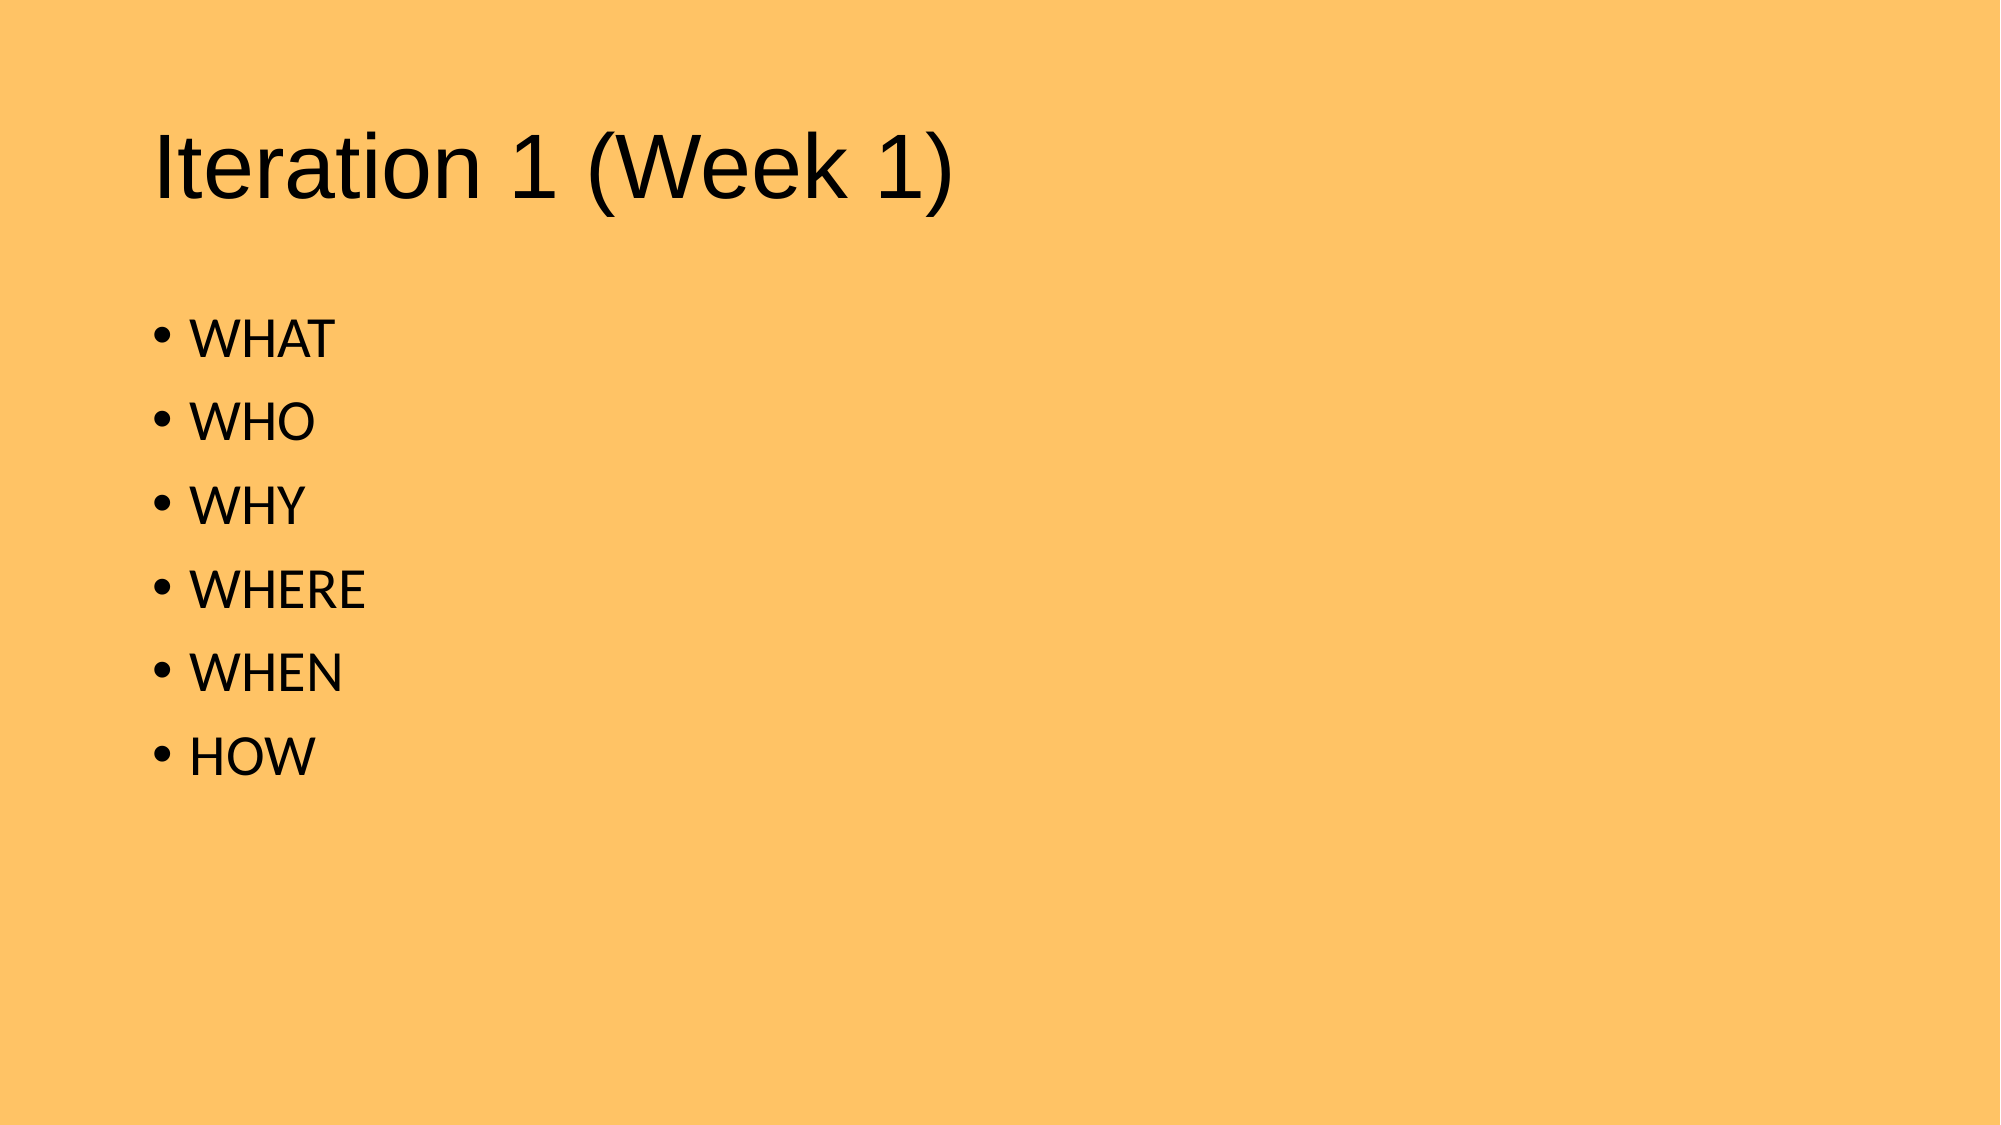

# Iteration 1 (Week 1)
WHAT
WHO
WHY
WHERE
WHEN
HOW